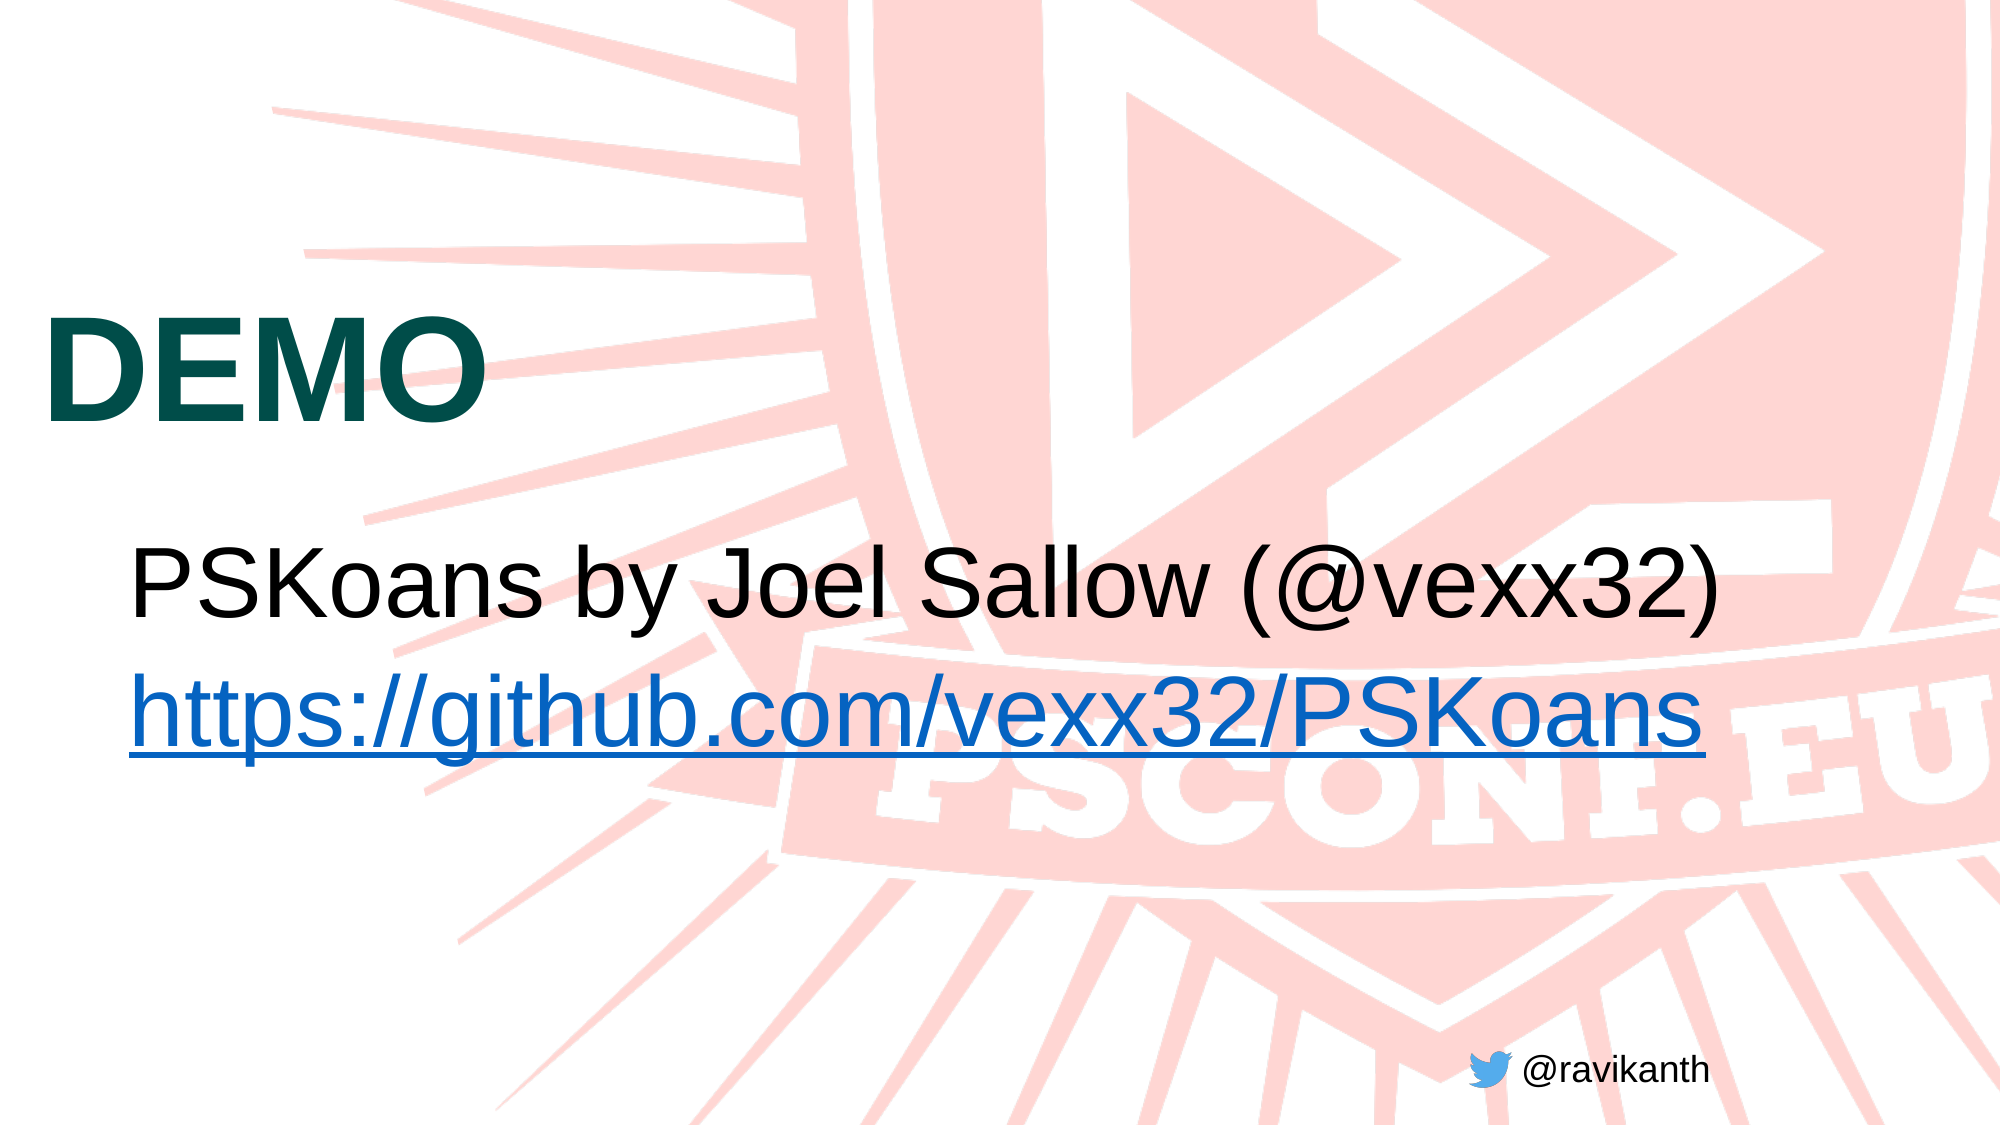

PSKoans by Joel Sallow (@vexx32)
https://github.com/vexx32/PSKoans
@ravikanth